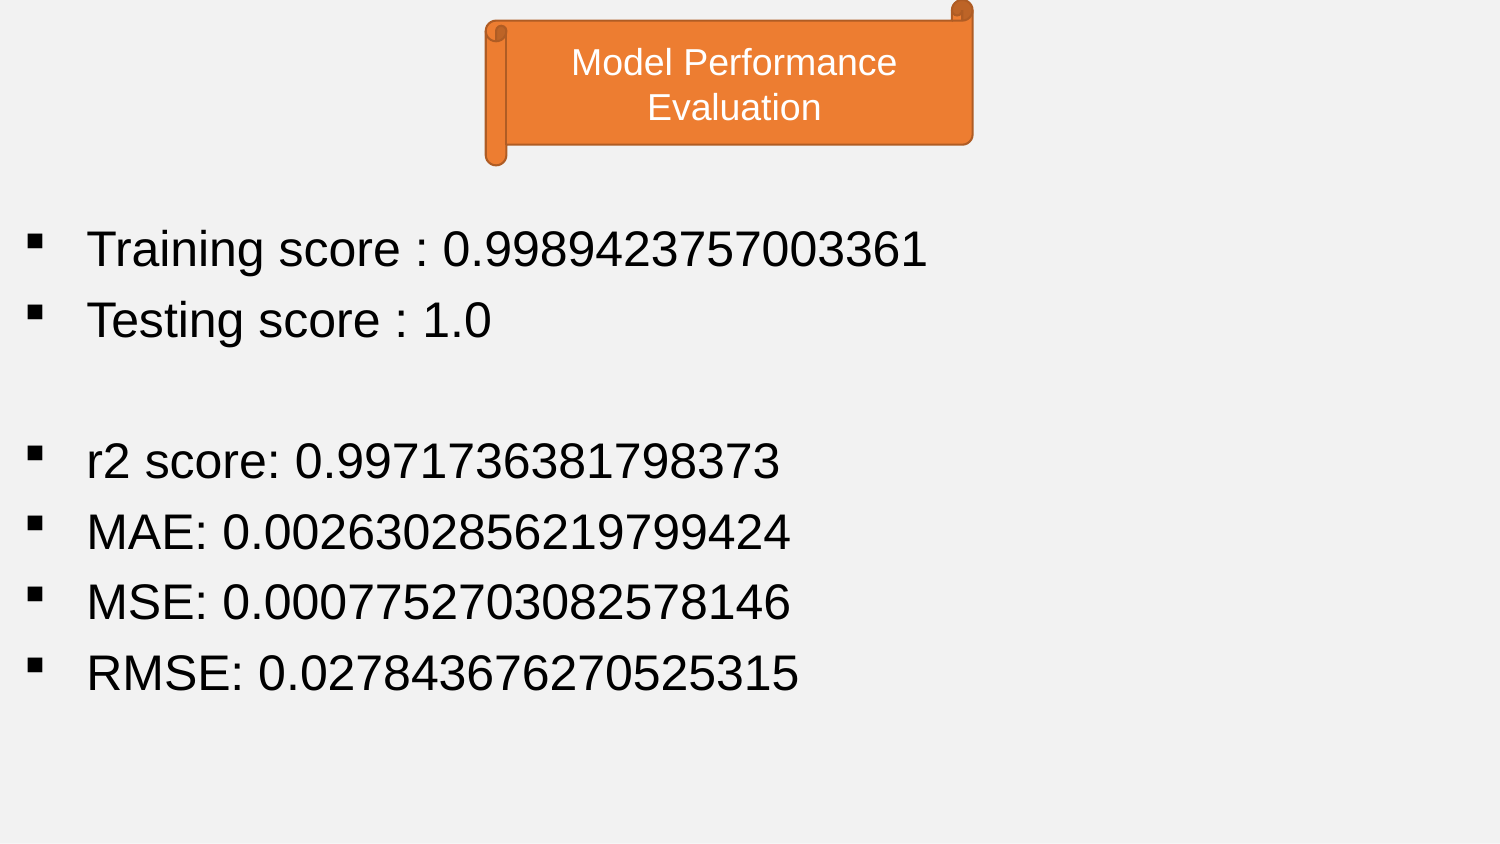

Training score : 0.9989423757003361
Testing score : 1.0

r2 score: 0.9971736381798373
MAE: 0.0026302856219799424
MSE: 0.0007752703082578146
RMSE: 0.027843676270525315

Model Performance Evaluation